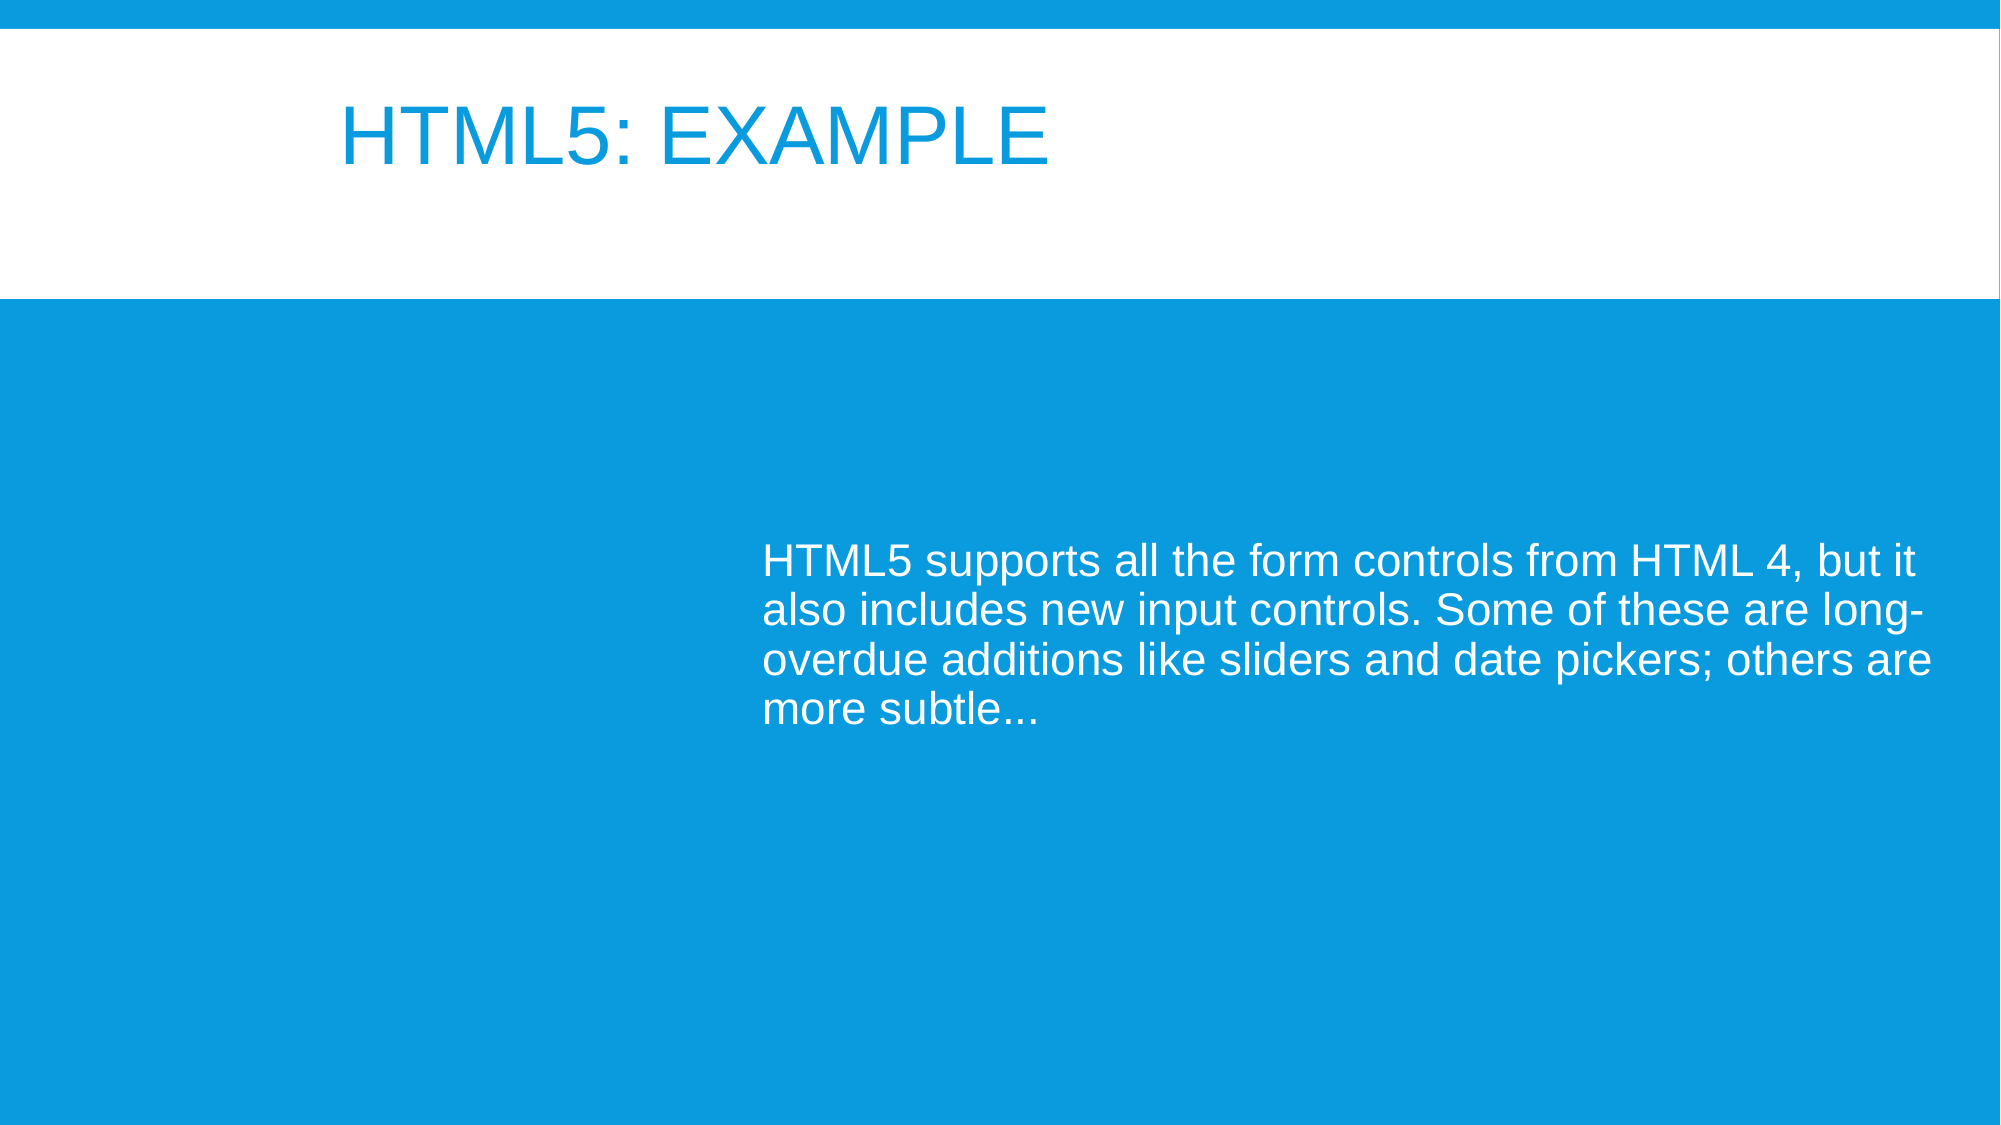

# HTML5: Example
HTML5 supports all the form controls from HTML 4, but it also includes new input controls. Some of these are long-overdue additions like sliders and date pickers; others are more subtle...